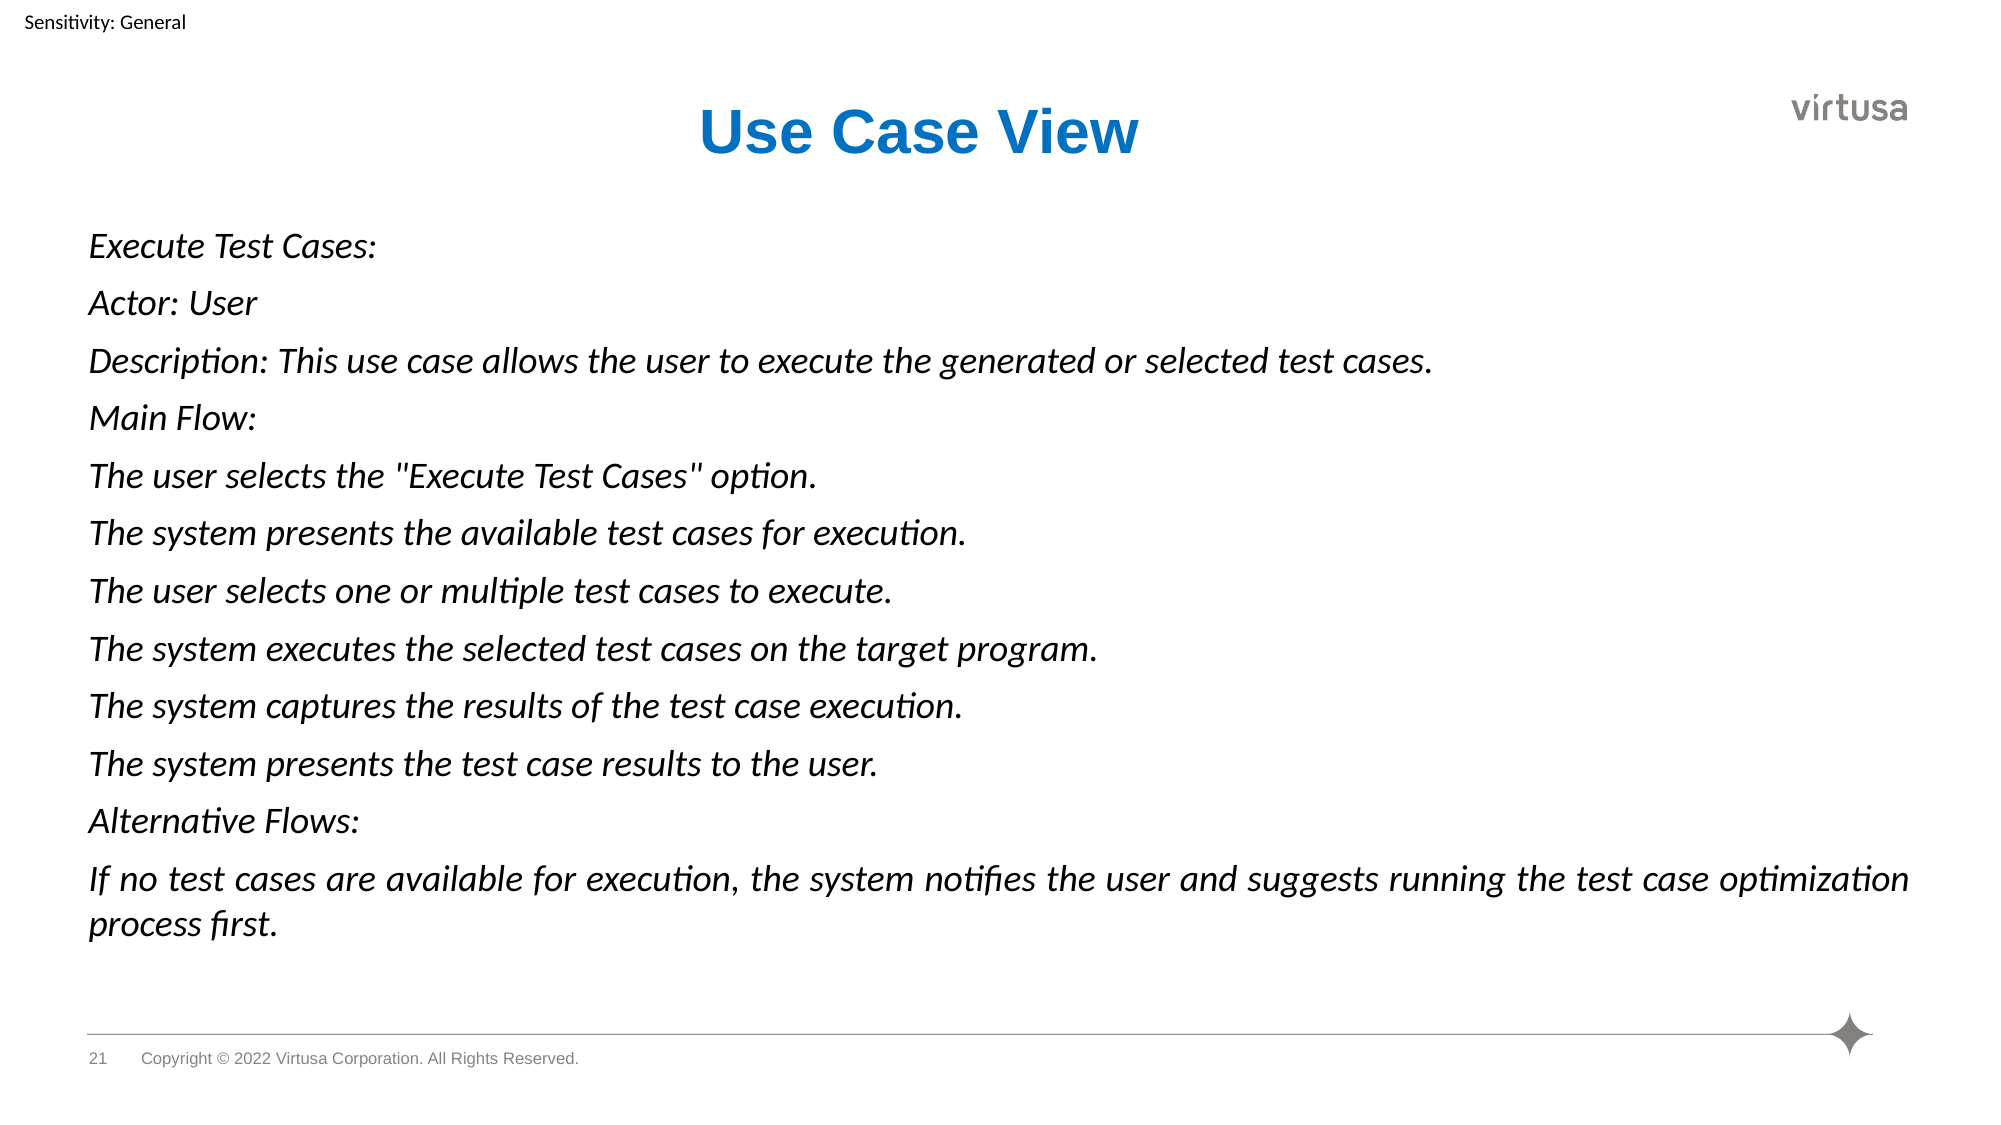

# Use Case View
Execute Test Cases:
Actor: User
Description: This use case allows the user to execute the generated or selected test cases.
Main Flow:
The user selects the "Execute Test Cases" option.
The system presents the available test cases for execution.
The user selects one or multiple test cases to execute.
The system executes the selected test cases on the target program.
The system captures the results of the test case execution.
The system presents the test case results to the user.
Alternative Flows:
If no test cases are available for execution, the system notifies the user and suggests running the test case optimization process first.